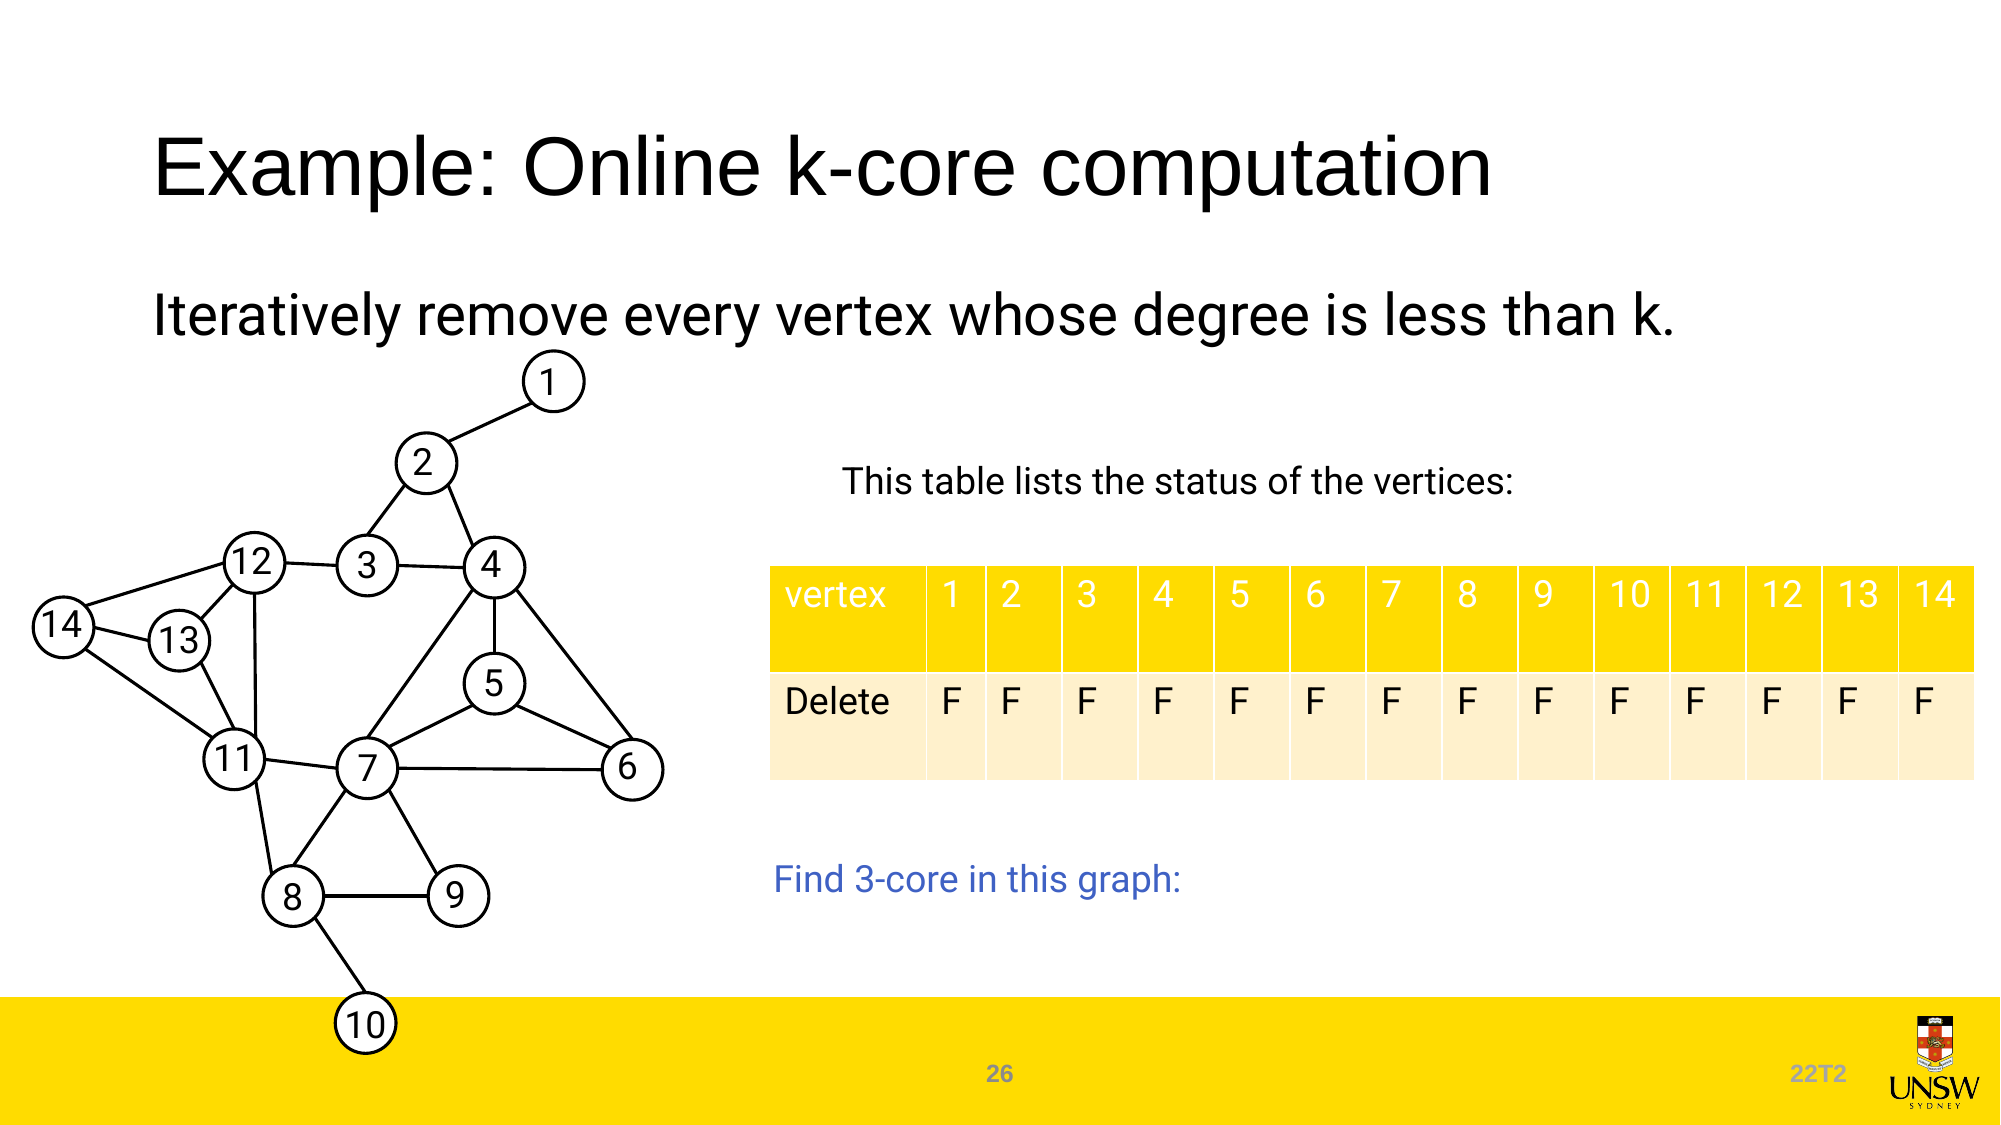

# Example: Online k-core computation
Iteratively remove every vertex whose degree is less than k.

1

2

12

4
3

14

13

5

11

6
7

9

8

10
This table lists the status of the vertices:
| vertex | 1 | 2 | 3 | 4 | 5 | 6 | 7 | 8 | 9 | 10 | 11 | 12 | 13 | 14 |
| --- | --- | --- | --- | --- | --- | --- | --- | --- | --- | --- | --- | --- | --- | --- |
| Delete | F | F | F | F | F | F | F | F | F | F | F | F | F | F |
Find 3-core in this graph:
26
22T2